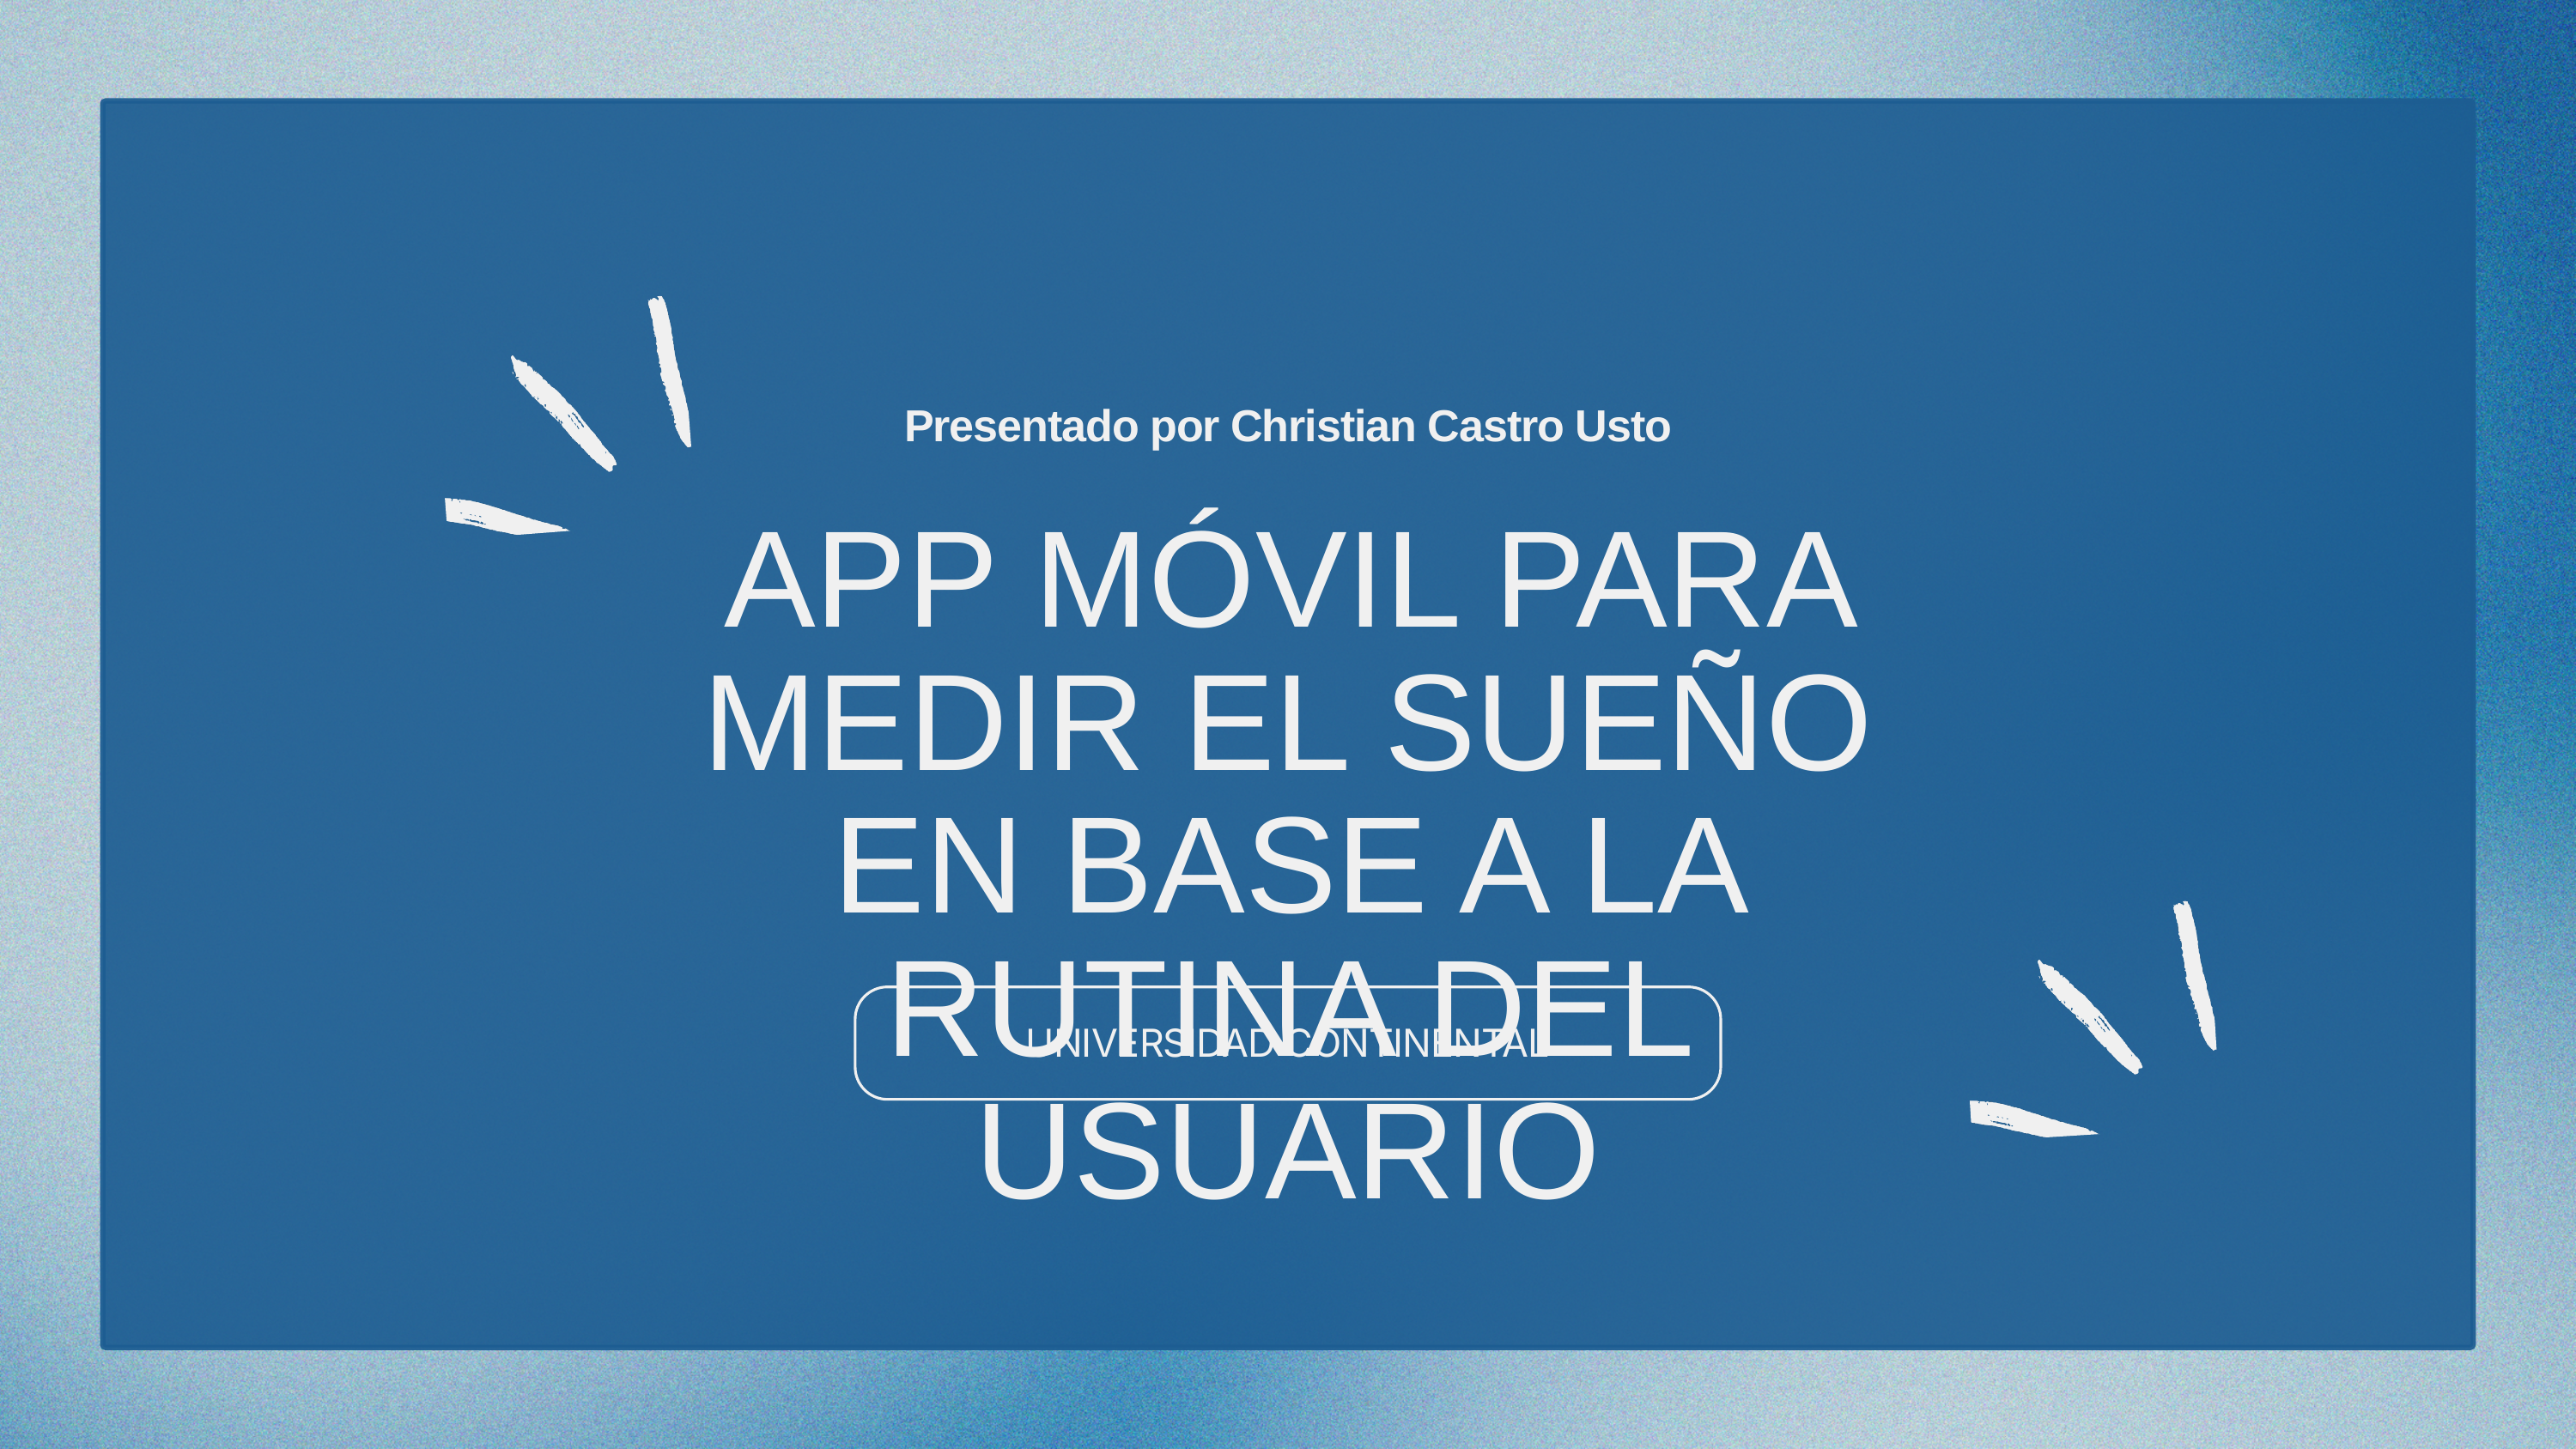

Presentado por Christian Castro Usto
APP MÓVIL PARA MEDIR EL SUEÑO EN BASE A LA RUTINA DEL USUARIO

UNIVERSIDAD CONTINENTAL